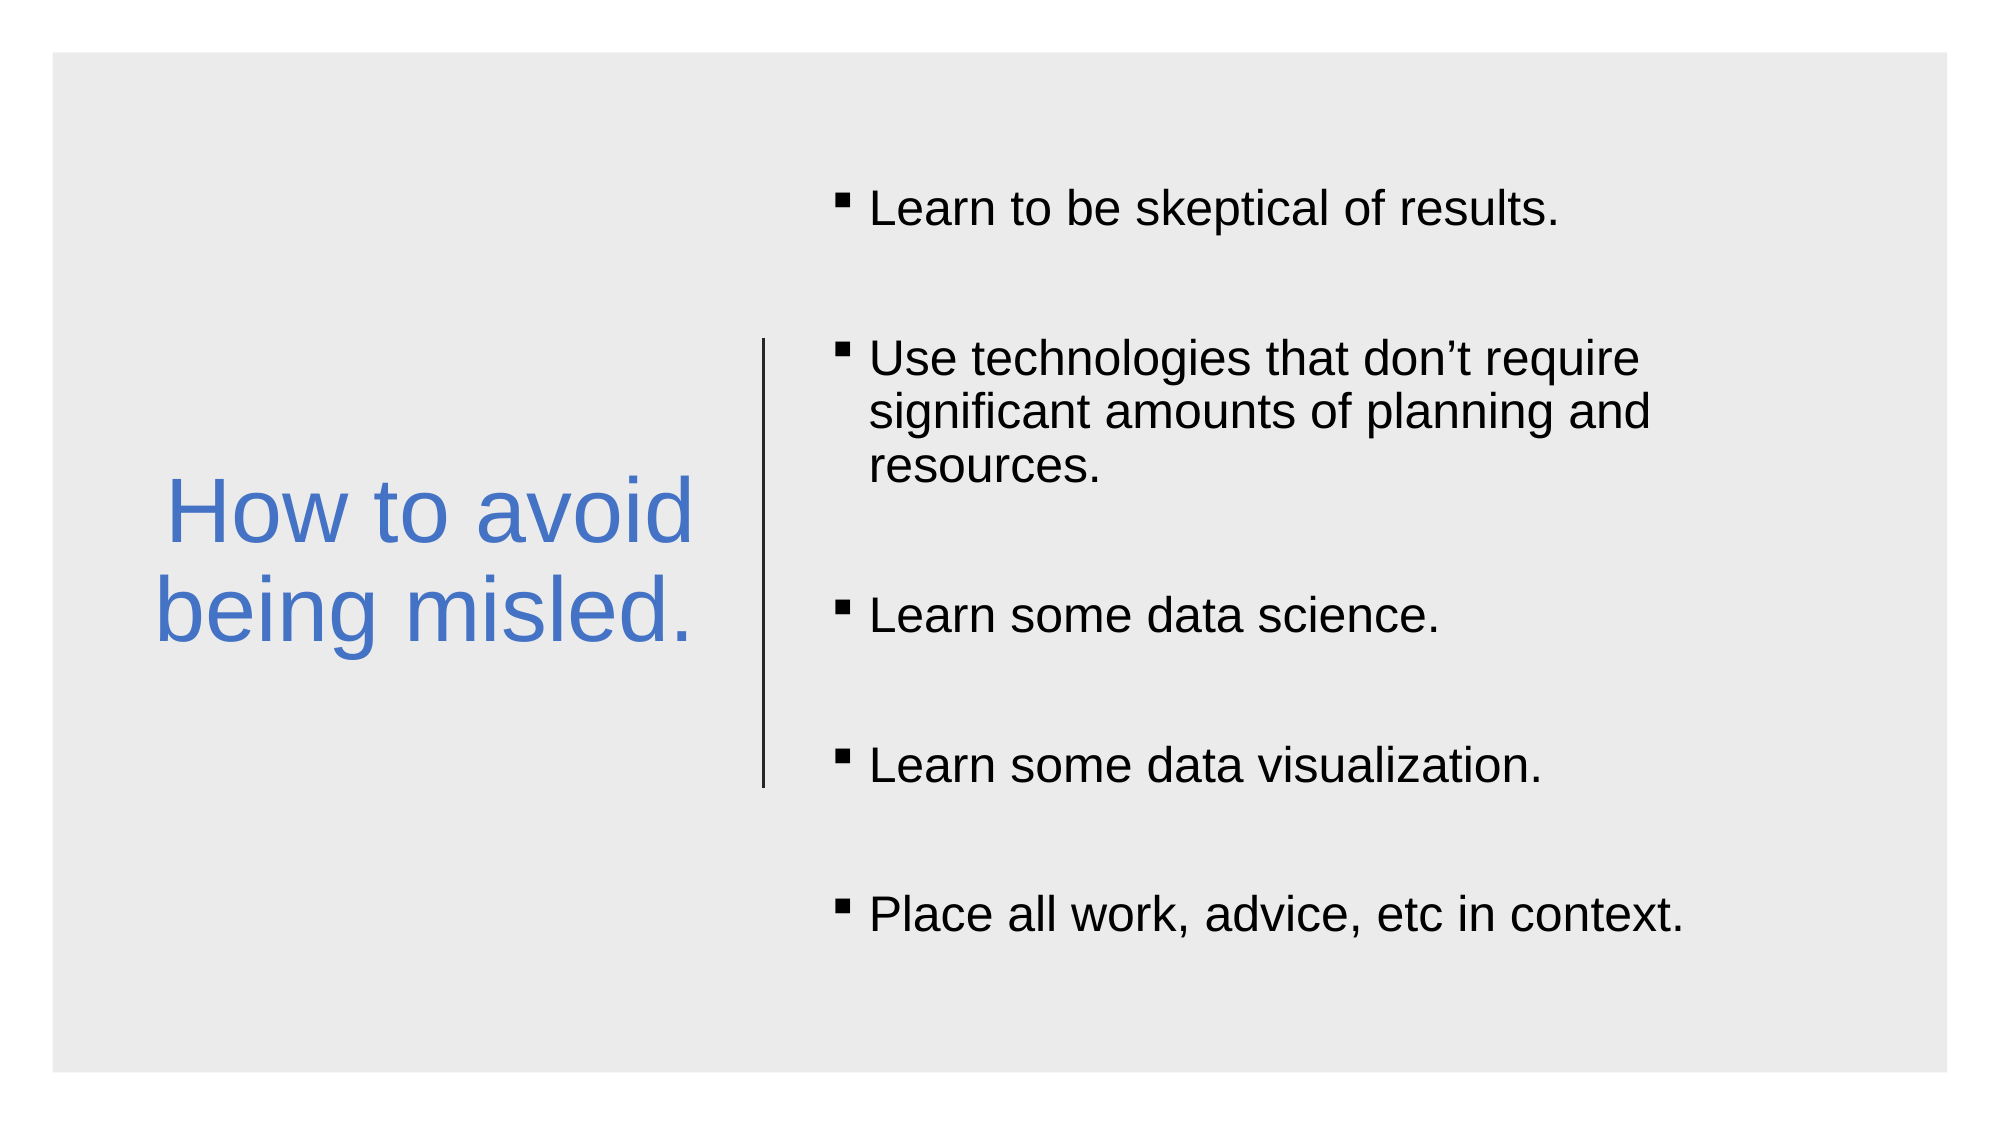

# How to avoid being misled.
Learn to be skeptical of results.

Use technologies that don’t require significant amounts of planning and resources.

Learn some data science.

Learn some data visualization.

Place all work, advice, etc in context.